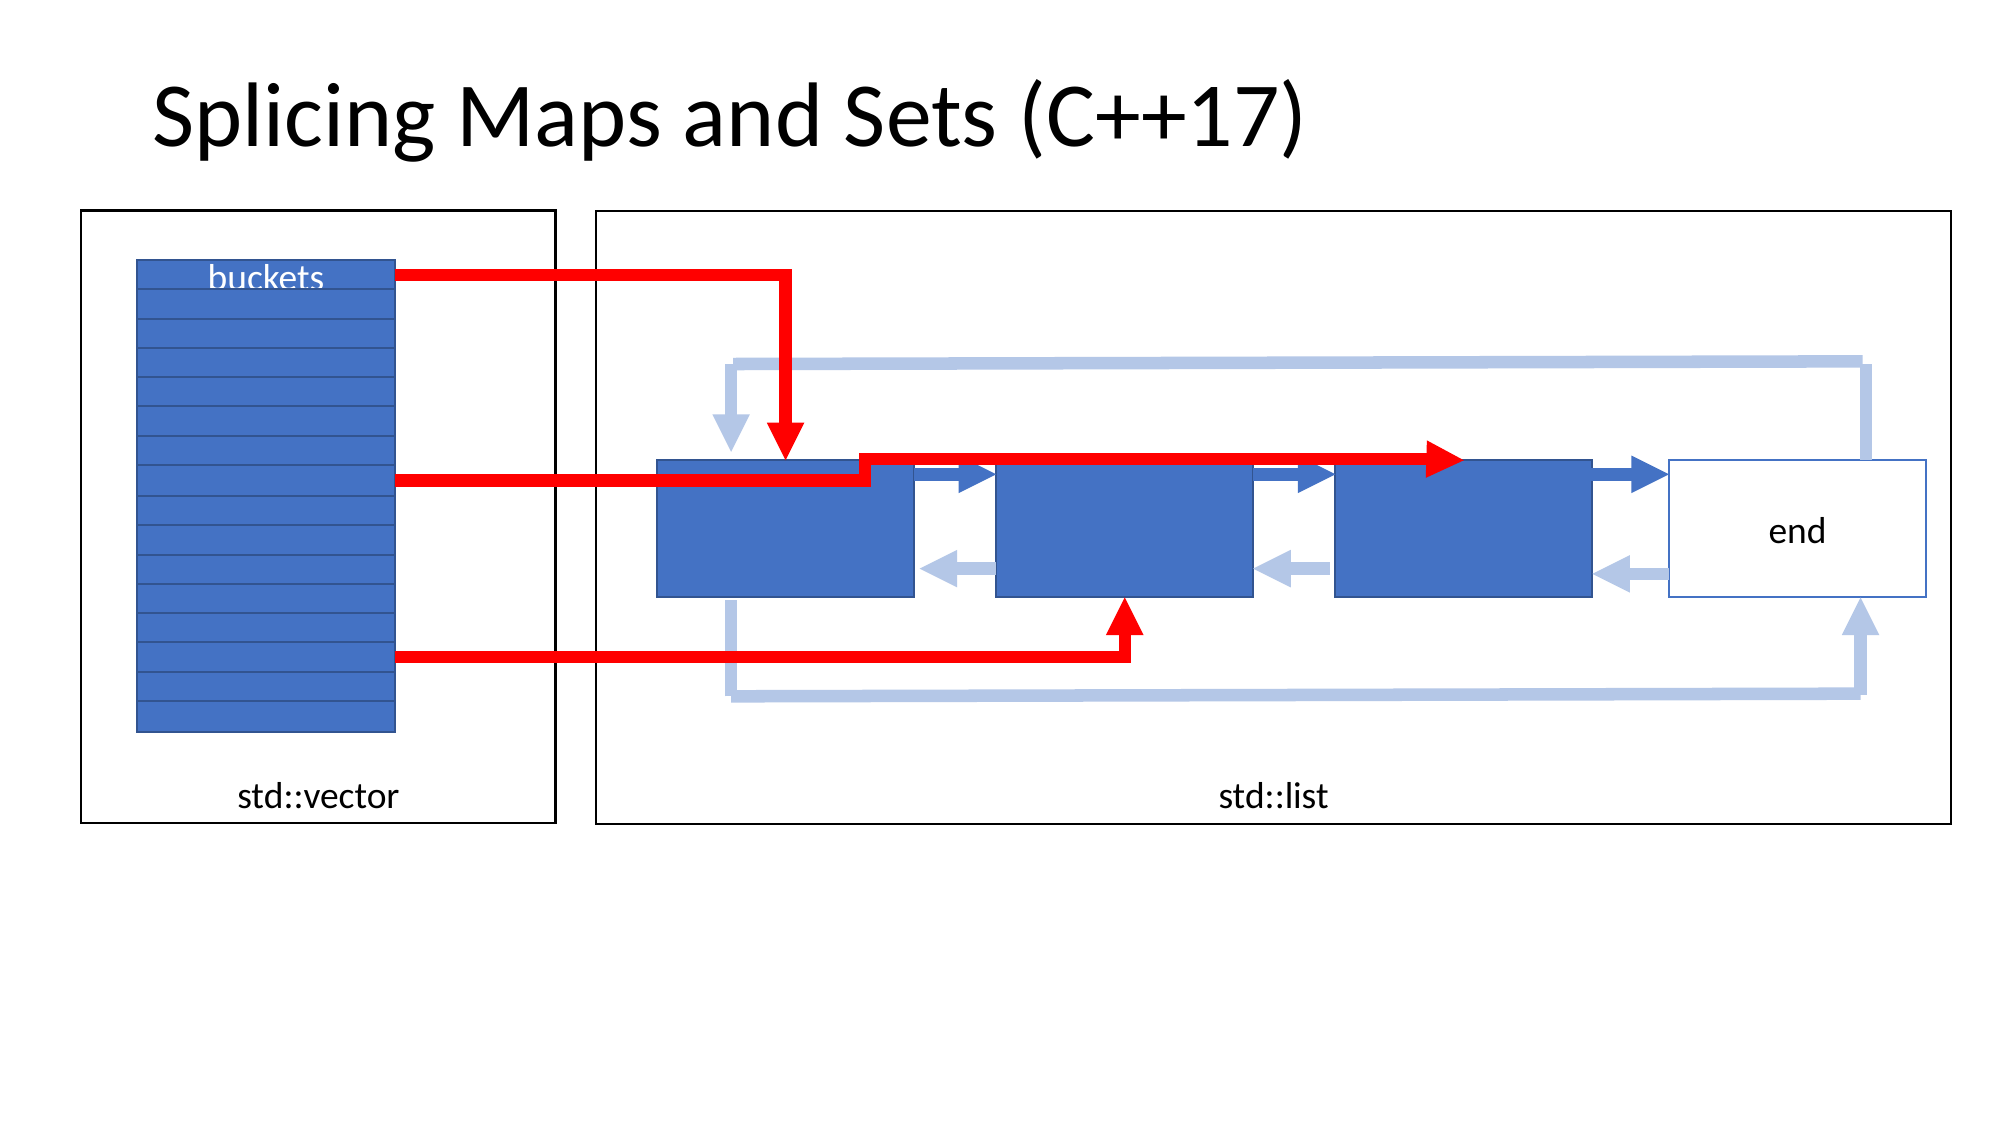

Splicing Maps and Sets (C++17)
std::vector
std::list
buckets

end